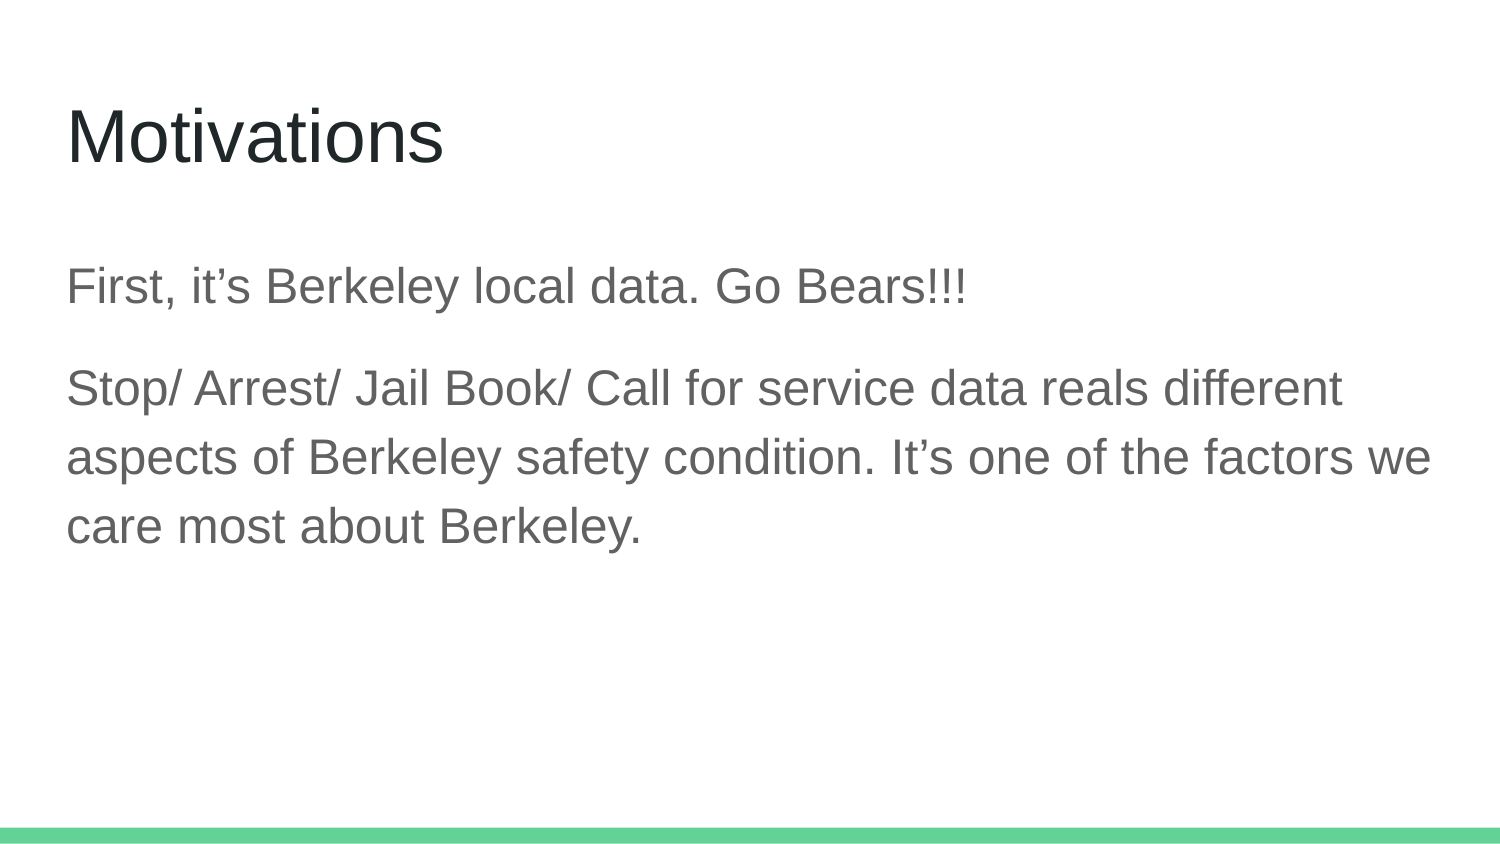

# Motivations
First, it’s Berkeley local data. Go Bears!!!
Stop/ Arrest/ Jail Book/ Call for service data reals different aspects of Berkeley safety condition. It’s one of the factors we care most about Berkeley.